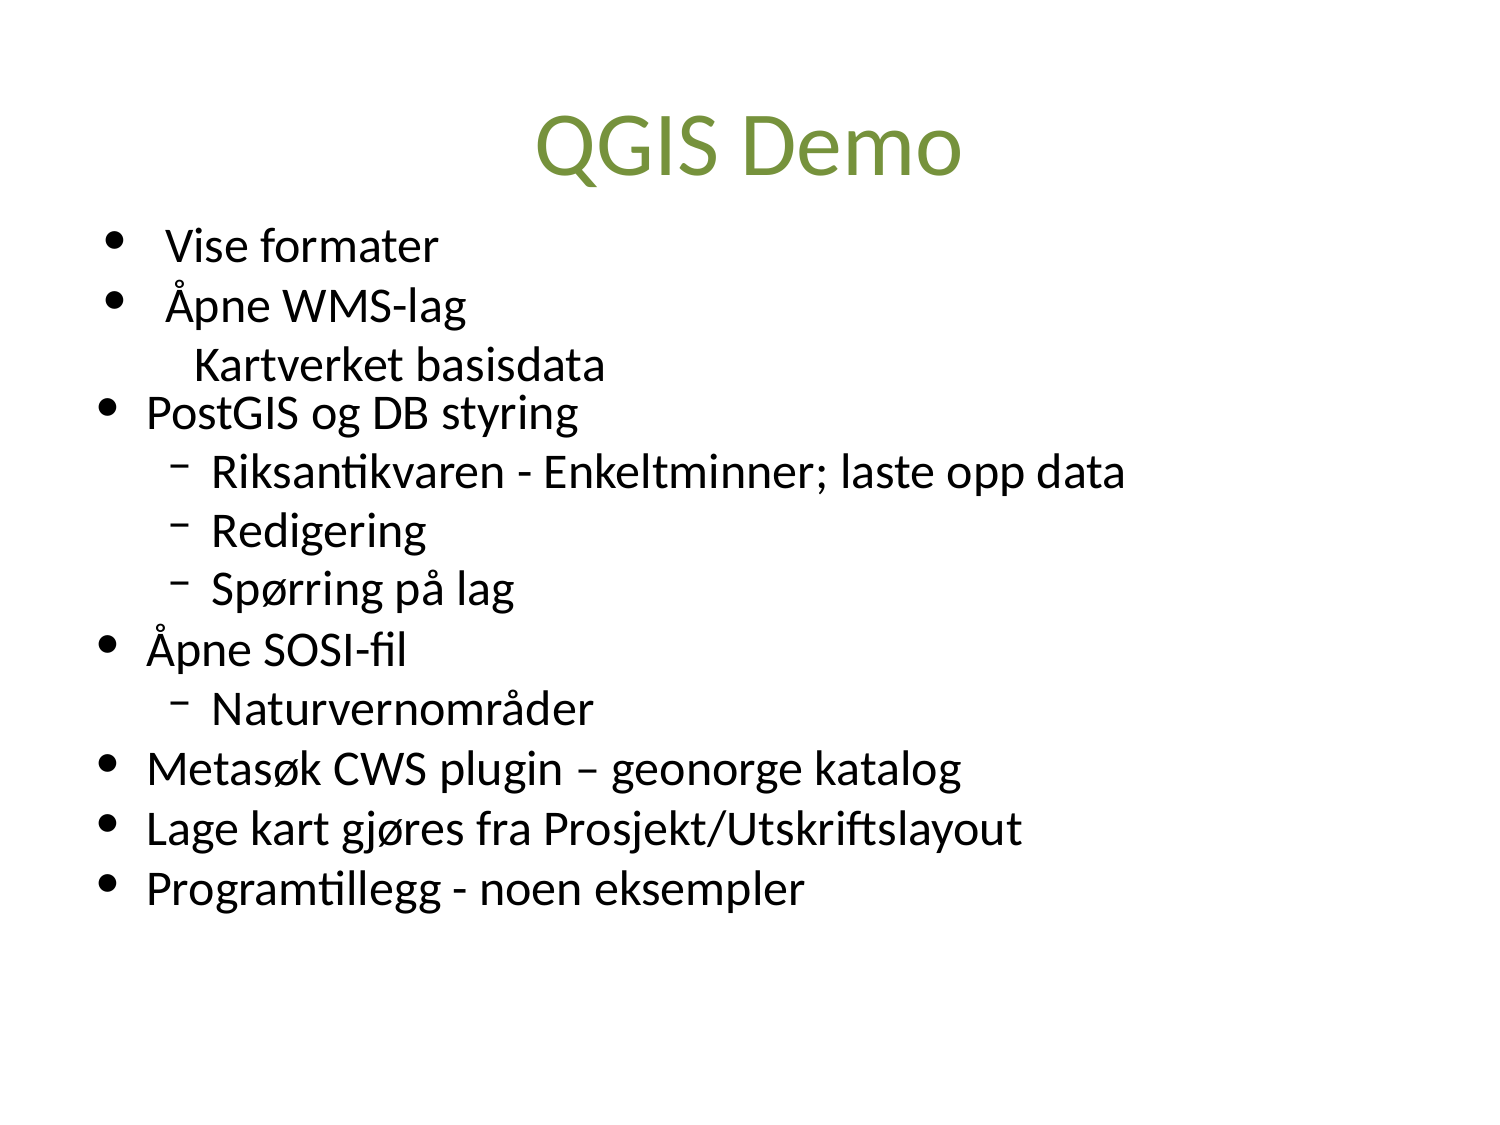

# QGIS Demo
Vise formater
Åpne WMS-lag
Kartverket basisdata
PostGIS og DB styring
Riksantikvaren - Enkeltminner; laste opp data
Redigering
Spørring på lag
Åpne SOSI-fil
Naturvernområder
Metasøk CWS plugin – geonorge katalog
Lage kart gjøres fra Prosjekt/Utskriftslayout
Programtillegg - noen eksempler